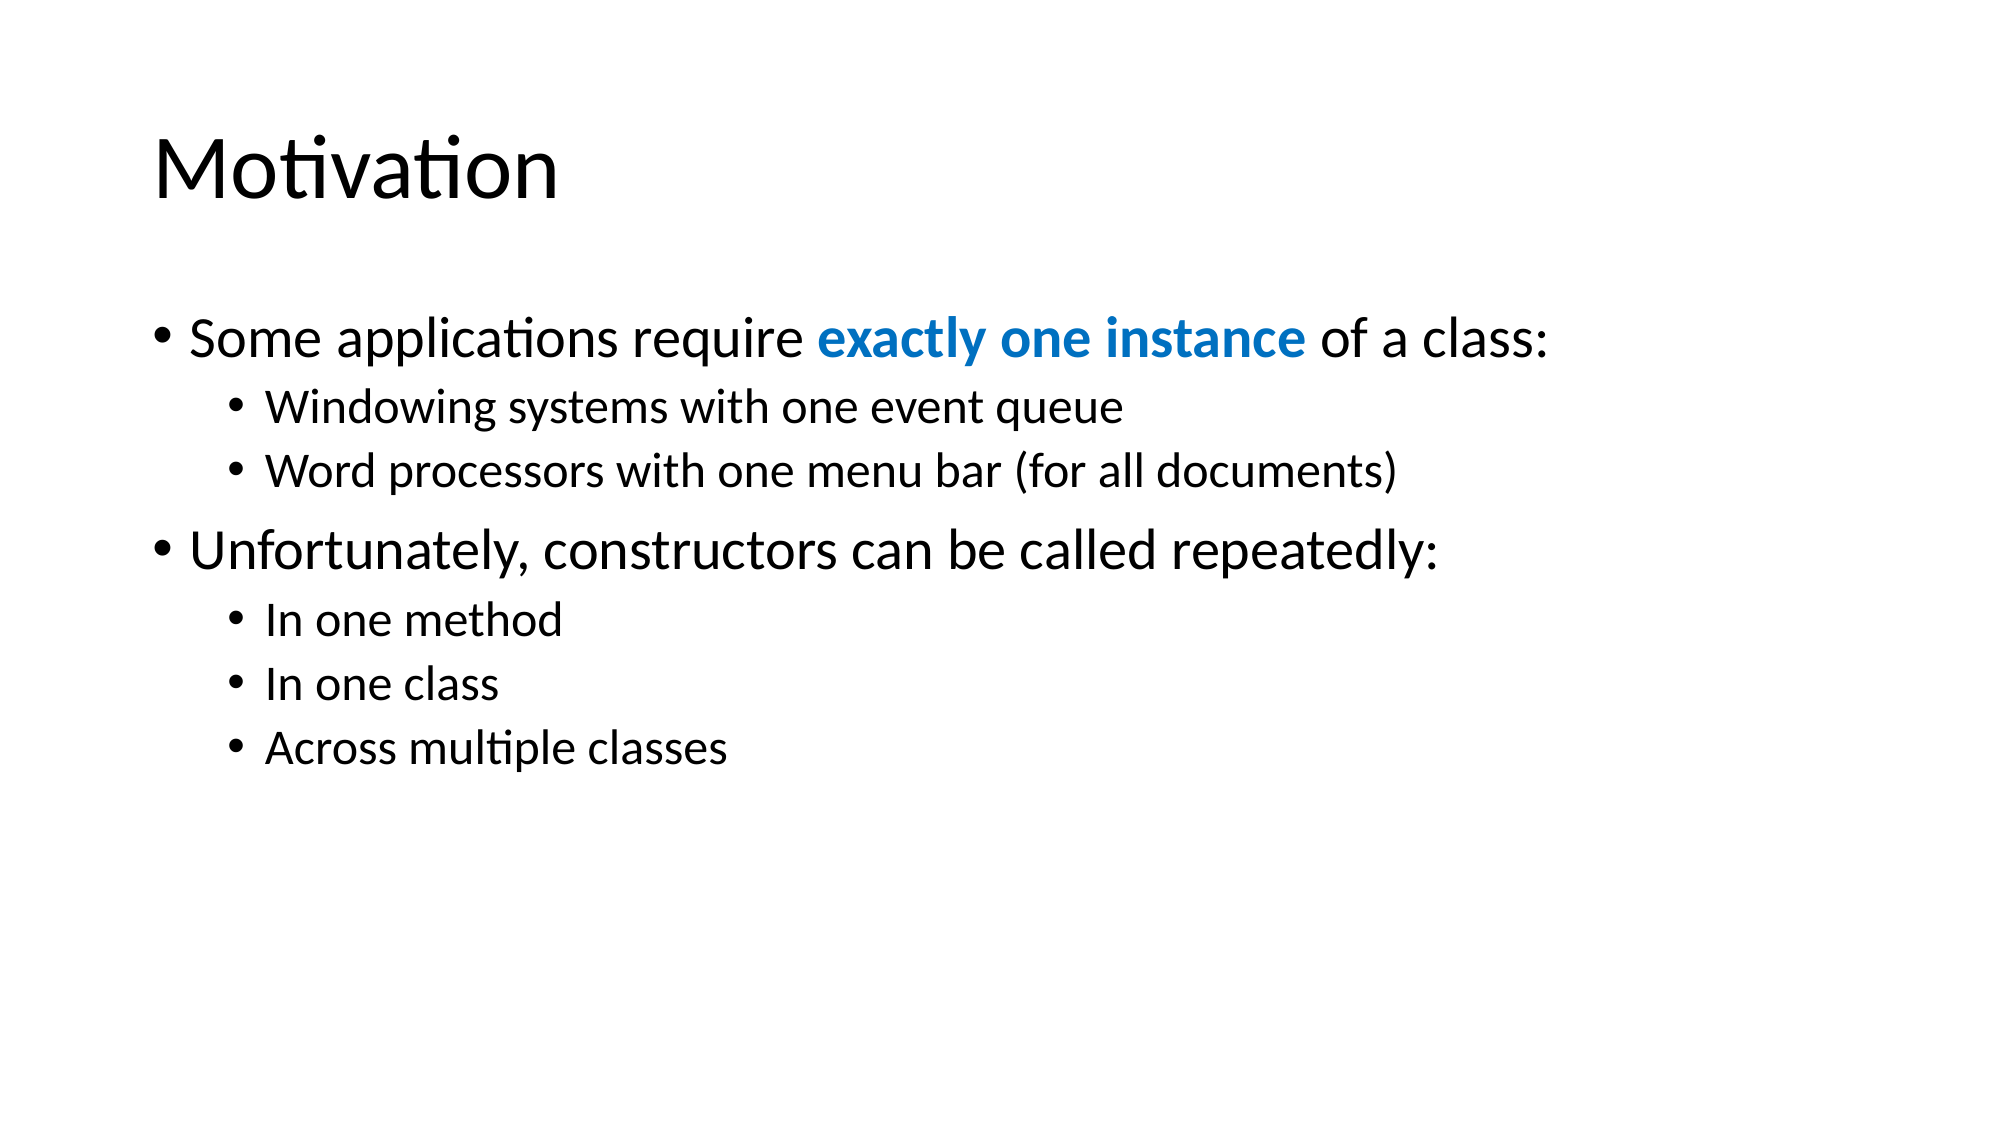

# Motivation
Some applications require exactly one instance of a class:
Windowing systems with one event queue
Word processors with one menu bar (for all documents)
Unfortunately, constructors can be called repeatedly:
In one method
In one class
Across multiple classes